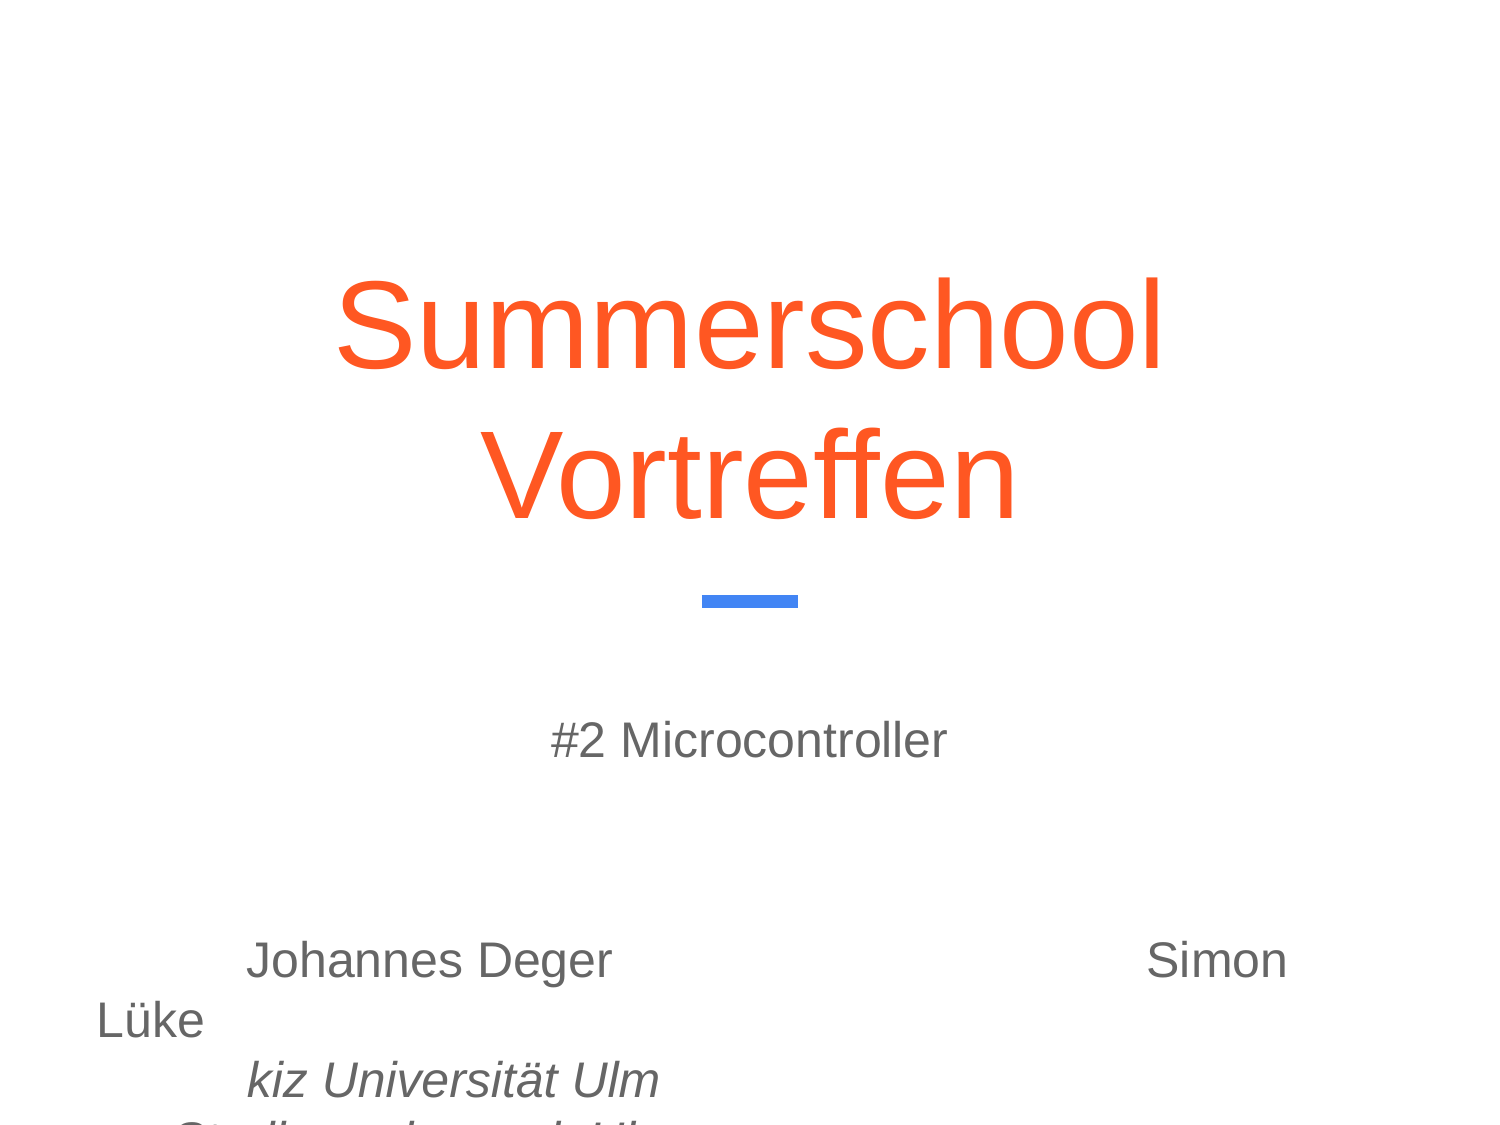

# Summerschool
Vortreffen
#2 Microcontroller
	Johannes Deger				Simon Lüke
kiz Universität Ulm			Studierendenwerk Ulm